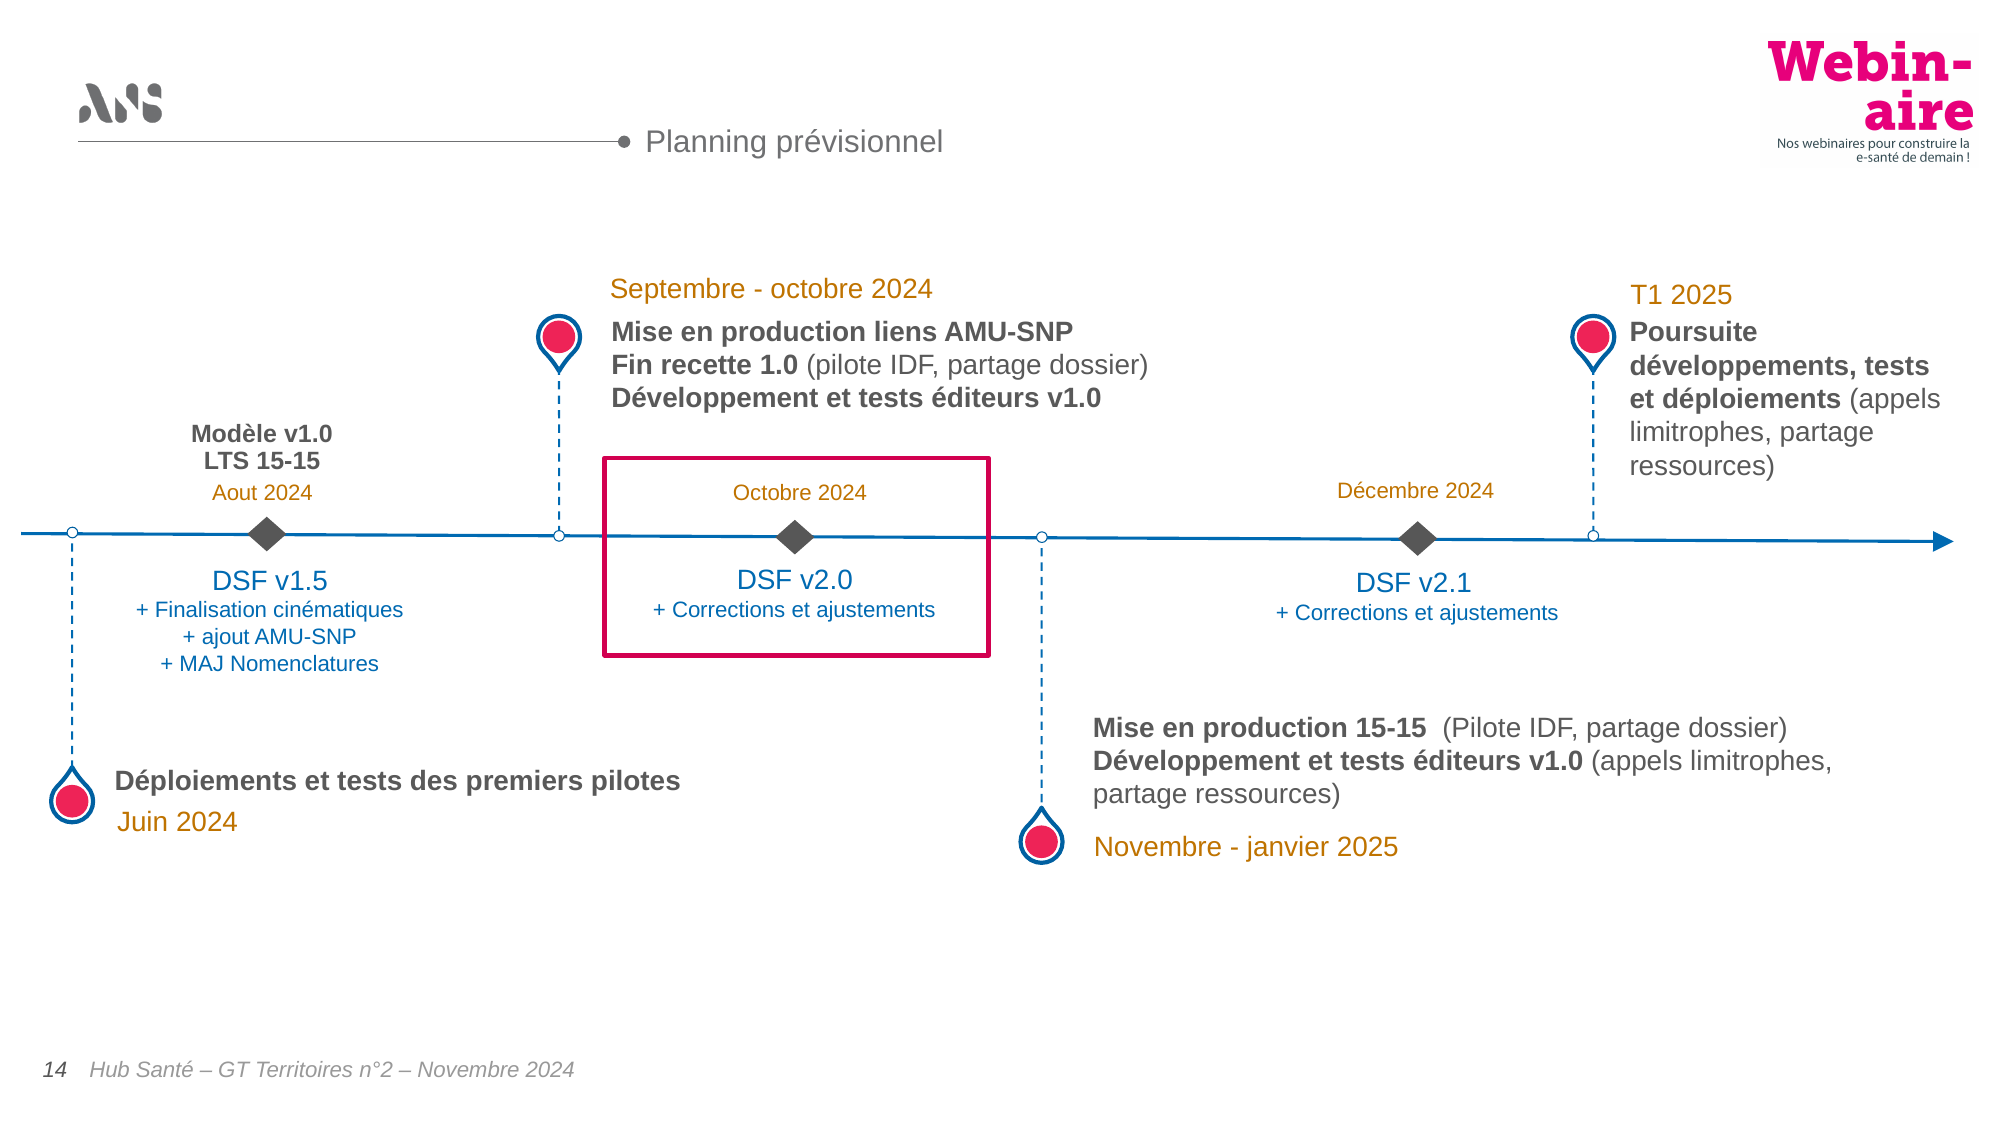

Planning prévisionnel
Septembre - octobre 2024
T1 2025
Mise en production liens AMU-SNP
Fin recette 1.0 (pilote IDF, partage dossier)
Développement et tests éditeurs v1.0
Poursuite développements, tests et déploiements (appels limitrophes, partage ressources)

Modèle v1.0 LTS 15-15

Décembre 2024
Aout 2024
Octobre 2024

DSF v2.0
+ Corrections et ajustements
DSF v1.5
+ Finalisation cinématiques
+ ajout AMU-SNP
+ MAJ Nomenclatures
DSF v2.1
+ Corrections et ajustements
Mise en production 15-15  (Pilote IDF, partage dossier)
Développement et tests éditeurs v1.0 (appels limitrophes, partage ressources)
Déploiements et tests des premiers pilotes

Juin 2024

Novembre - janvier 2025

Hub Santé – GT Territoires n°2 – Novembre 2024